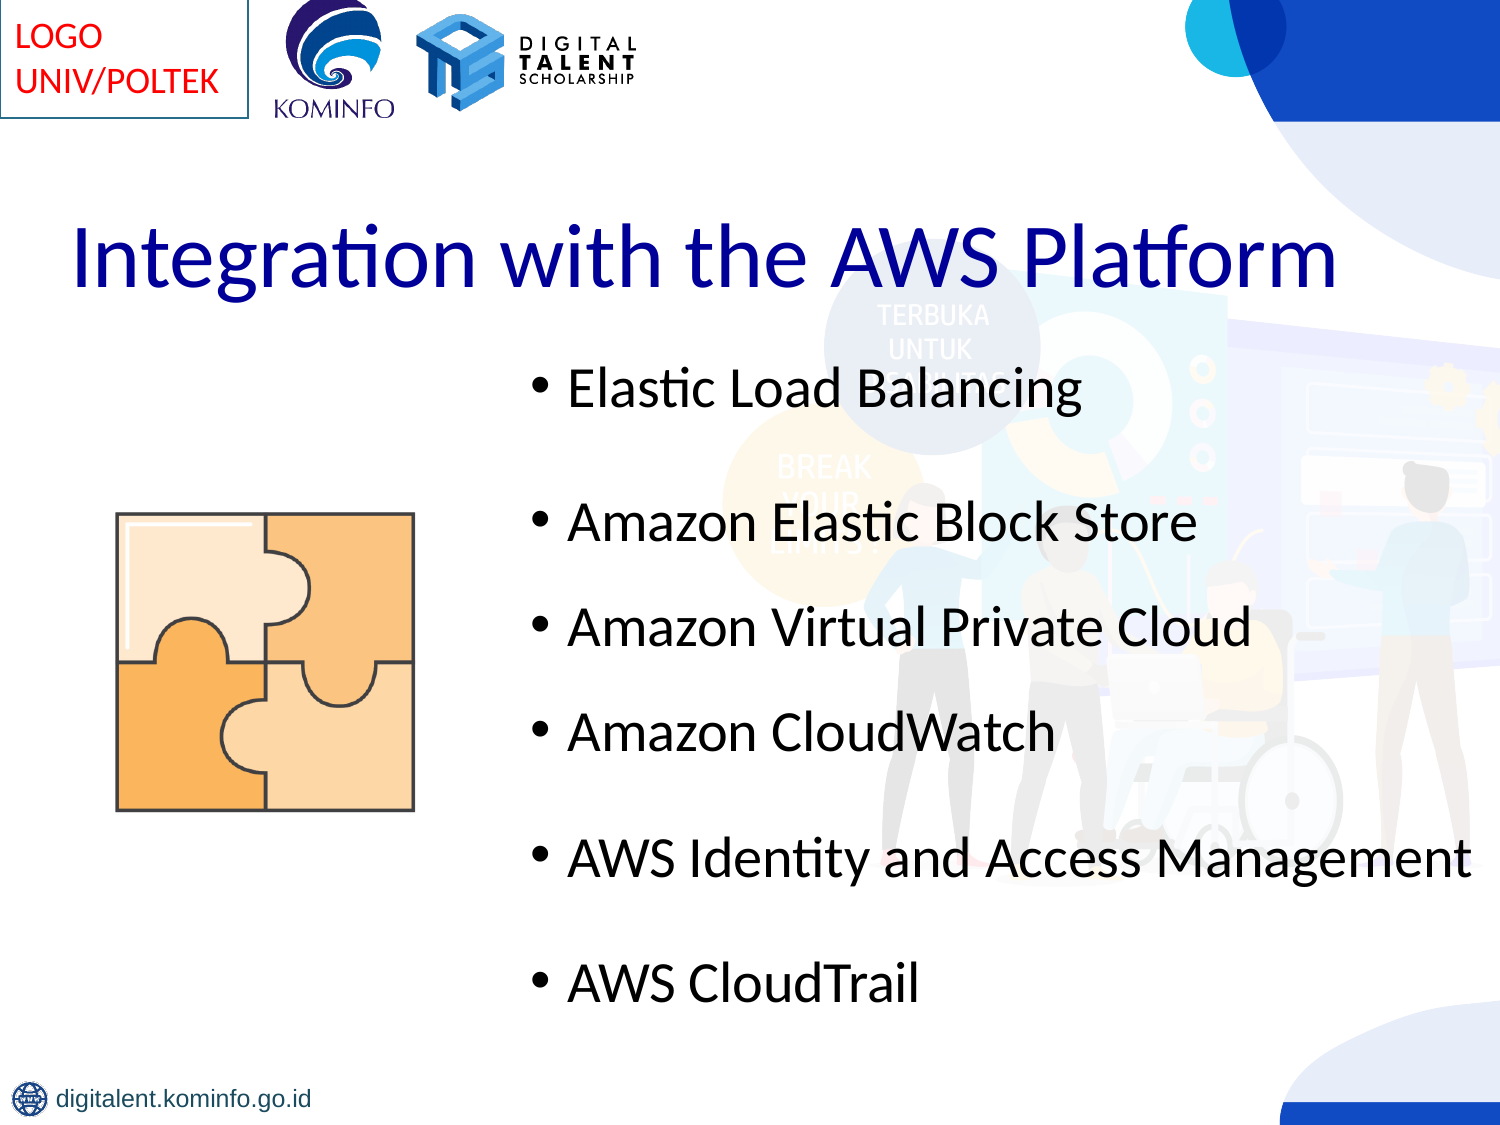

# Integration with the AWS Platform
Elastic Load Balancing
Amazon Elastic Block Store
Amazon Virtual Private Cloud
Amazon CloudWatch
AWS Identity and Access Management
AWS CloudTrail